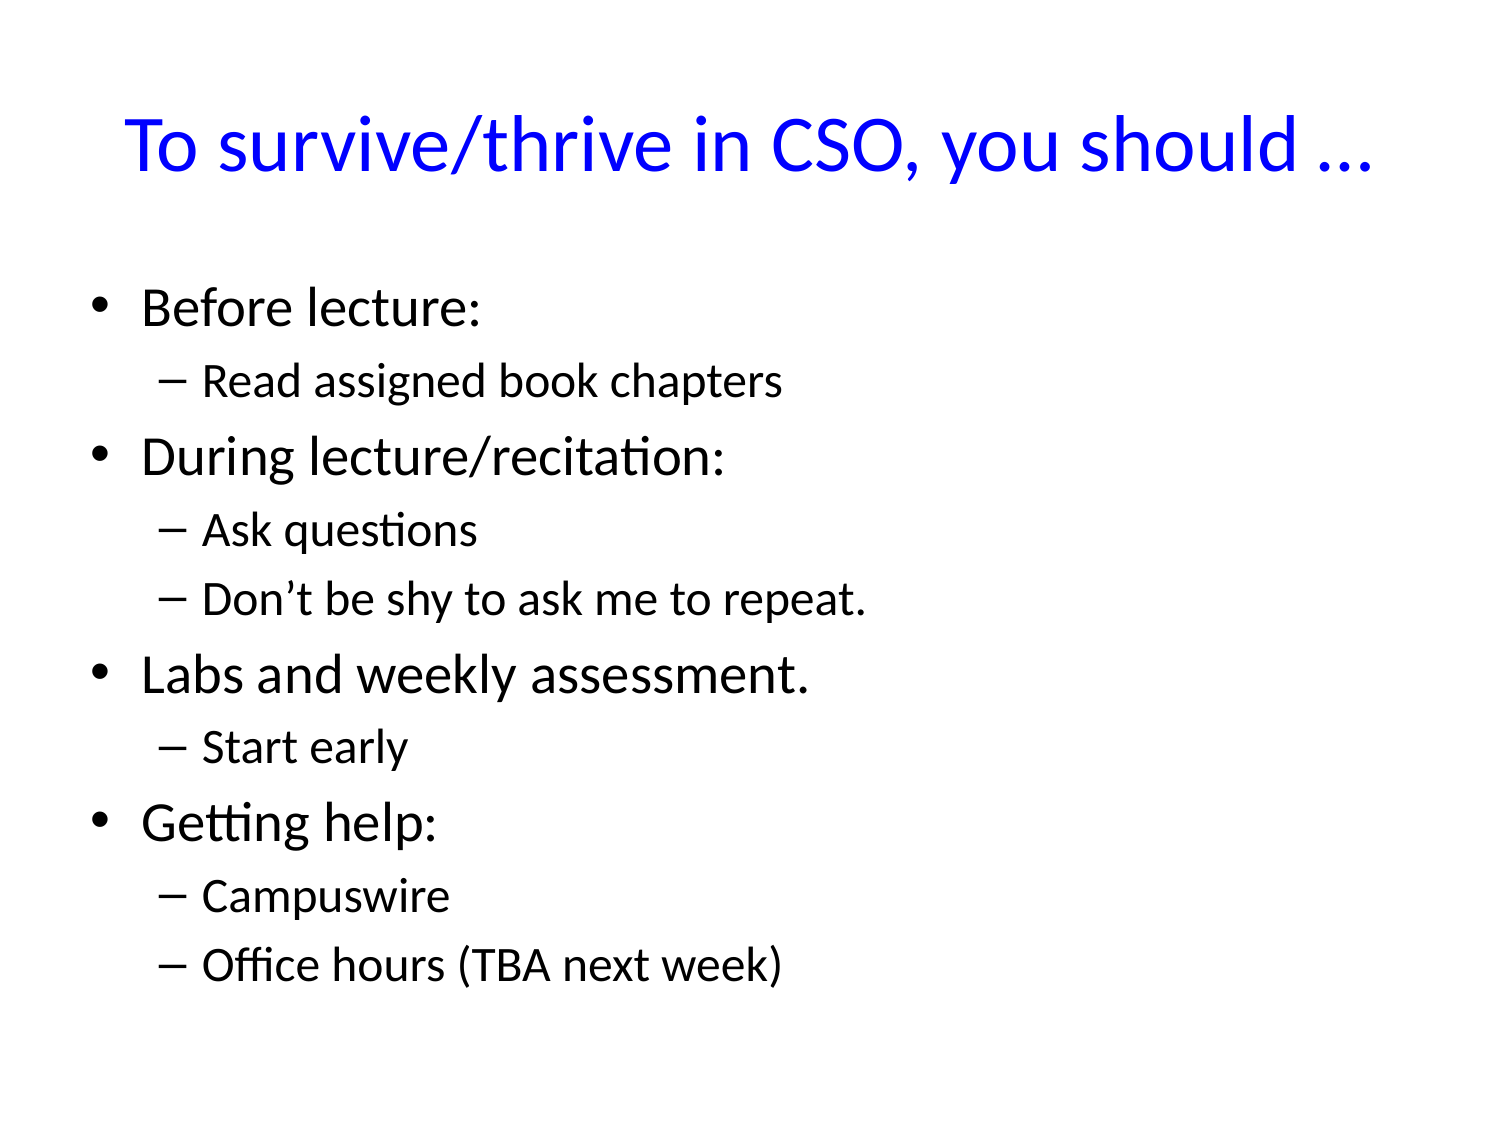

# To survive/thrive in CSO, you should …
Before lecture:
Read assigned book chapters
During lecture/recitation:
Ask questions
Don’t be shy to ask me to repeat.
Labs and weekly assessment.
Start early
Getting help:
Campuswire
Office hours (TBA next week)